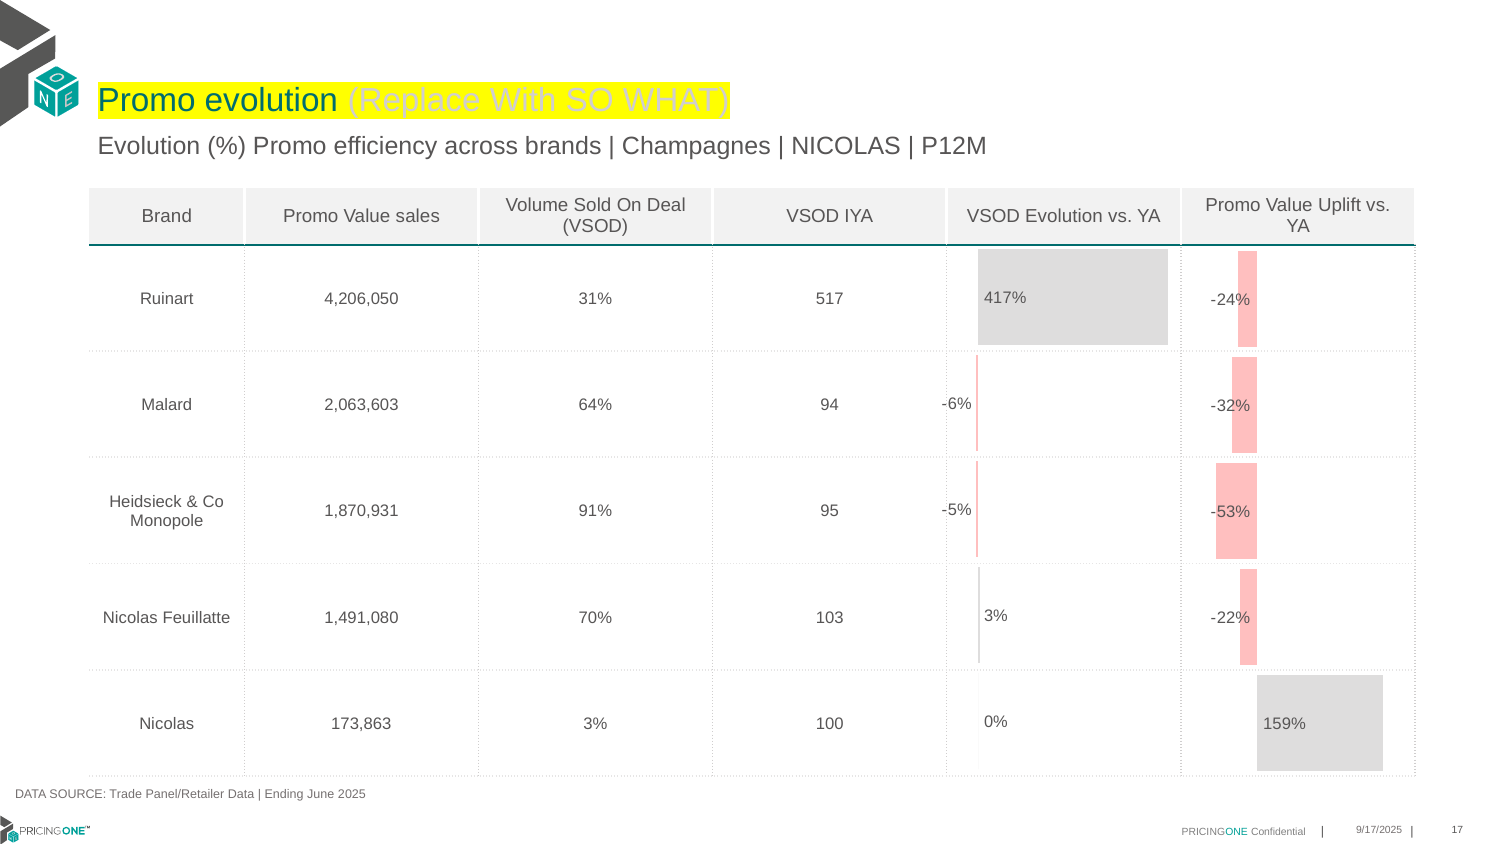

# Promo evolution (Replace With SO WHAT)
Evolution (%) Promo efficiency across brands | Champagnes | NICOLAS | P12M
| Brand | Promo Value sales | Volume Sold On Deal (VSOD) | VSOD IYA | VSOD Evolution vs. YA | Promo Value Uplift vs. YA |
| --- | --- | --- | --- | --- | --- |
| Ruinart | 4,206,050 | 31% | 517 |  |  |
| Malard | 2,063,603 | 64% | 94 |  |  |
| Heidsieck & Co Monopole | 1,870,931 | 91% | 95 |  |  |
| Nicolas Feuillatte | 1,491,080 | 70% | 103 |  |  |
| Nicolas | 173,863 | 3% | 100 |  |  |

### Chart

| Category | VSOD Evaluation vs YA |
|---|---|
| Ruinart | 4.167 |
| Malard | -0.05900000000000005 |
| Heidsieck & Co Monopole | -0.052000000000000046 |
| Nicolas Feuillatte | 0.028999999999999915 |
| Nicolas | 0.0 |

### Chart

| Category | Promo Value Uplift vs YA |
|---|---|
| Ruinart | -0.2417989833896066 |
| Malard | -0.320185954750407 |
| Heidsieck & Co Monopole | -0.5259835817606109 |
| Nicolas Feuillatte | -0.2166742505152378 |
| Nicolas | 1.5917208654058035 |
DATA SOURCE: Trade Panel/Retailer Data | Ending June 2025

9/17/2025
17